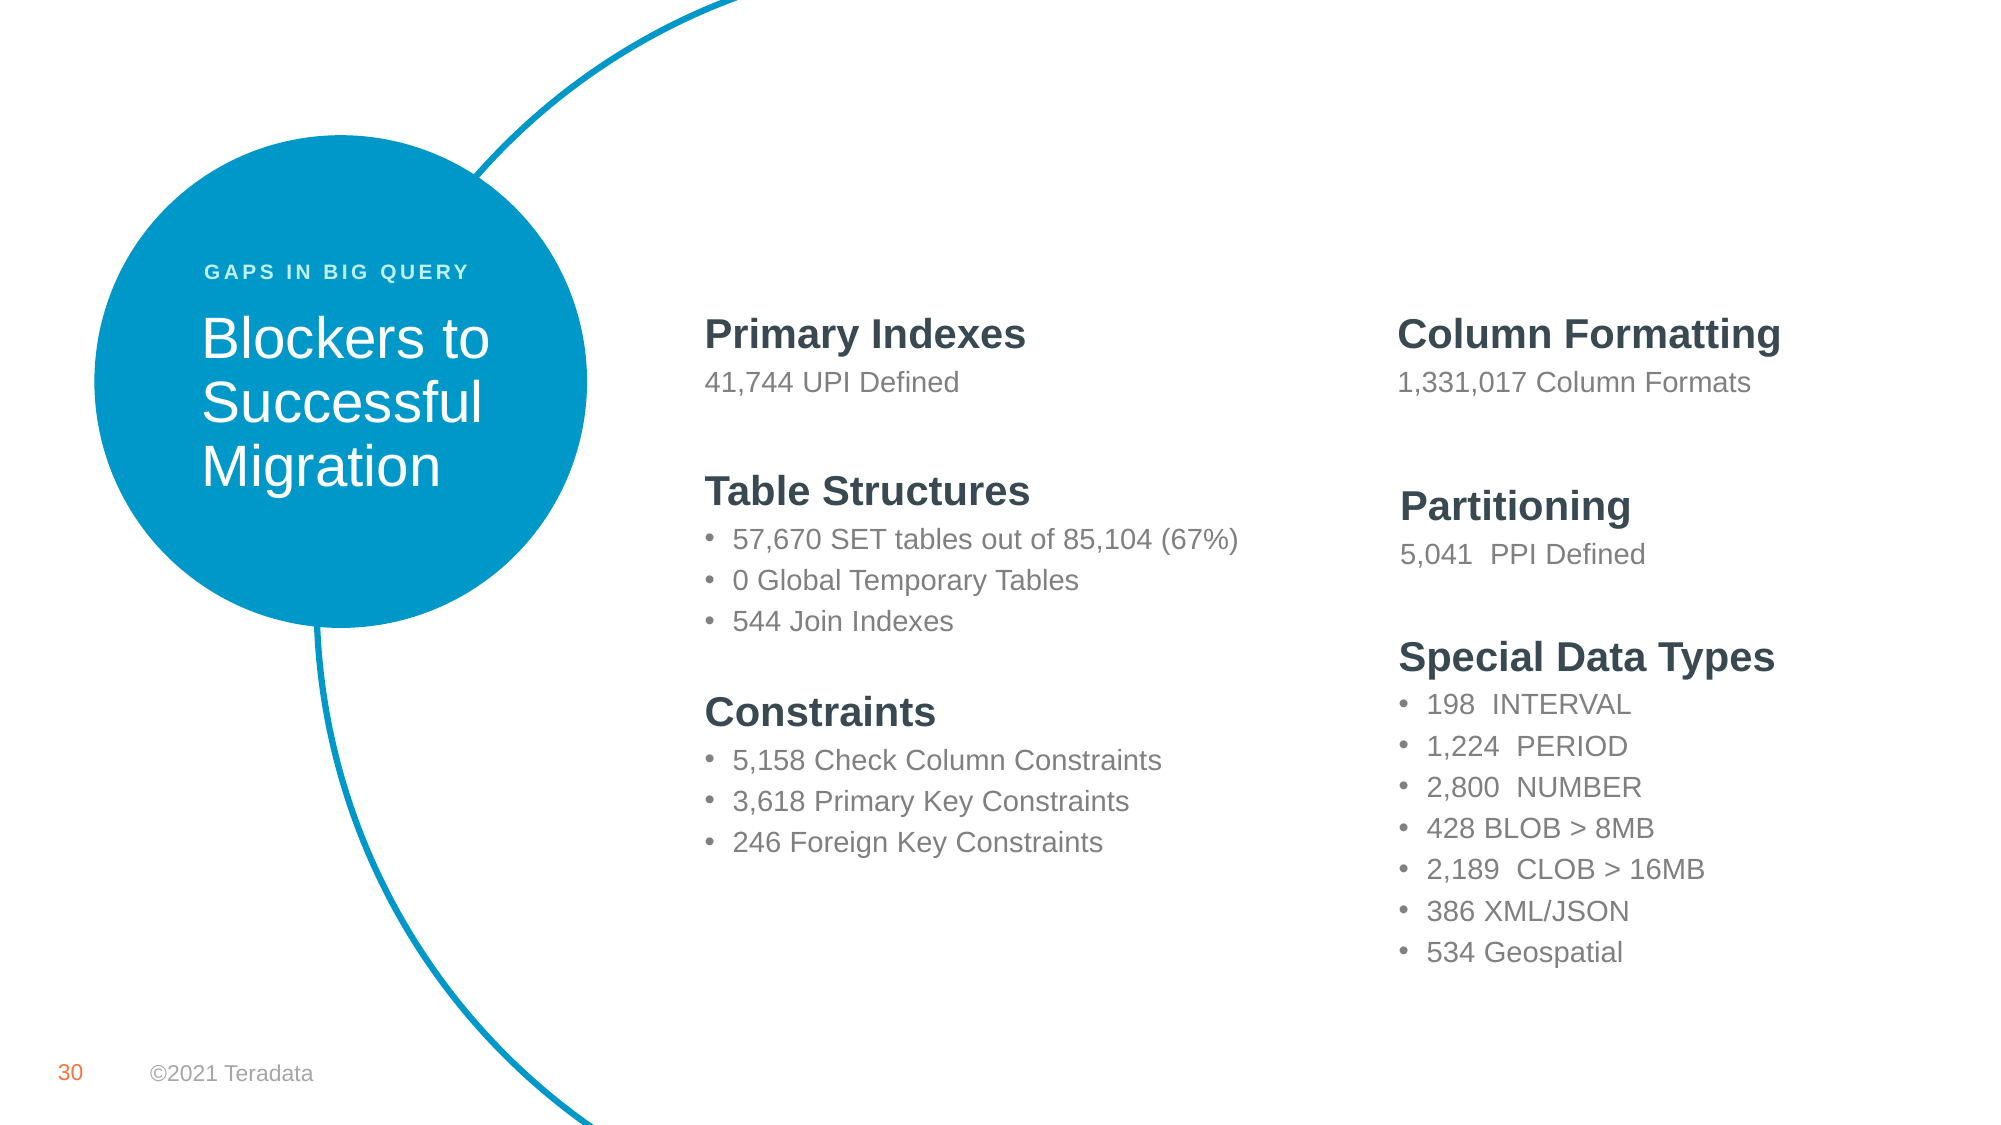

GAPS IN BIG QUERY
Blockers to
Successful
Migration
Primary Indexes
41,744 UPI Defined
Column Formatting
1,331,017 Column Formats

Table Structures
57,670 SET tables out of 85,104 (67%)
0 Global Temporary Tables
544 Join Indexes
Partitioning
5,041  PPI Defined
Special Data Types
198  INTERVAL
1,224  PERIOD
2,800  NUMBER
428 BLOB > 8MB
2,189  CLOB > 16MB
386 XML/JSON
534 Geospatial
Constraints
5,158 Check Column Constraints
3,618 Primary Key Constraints
246 Foreign Key Constraints